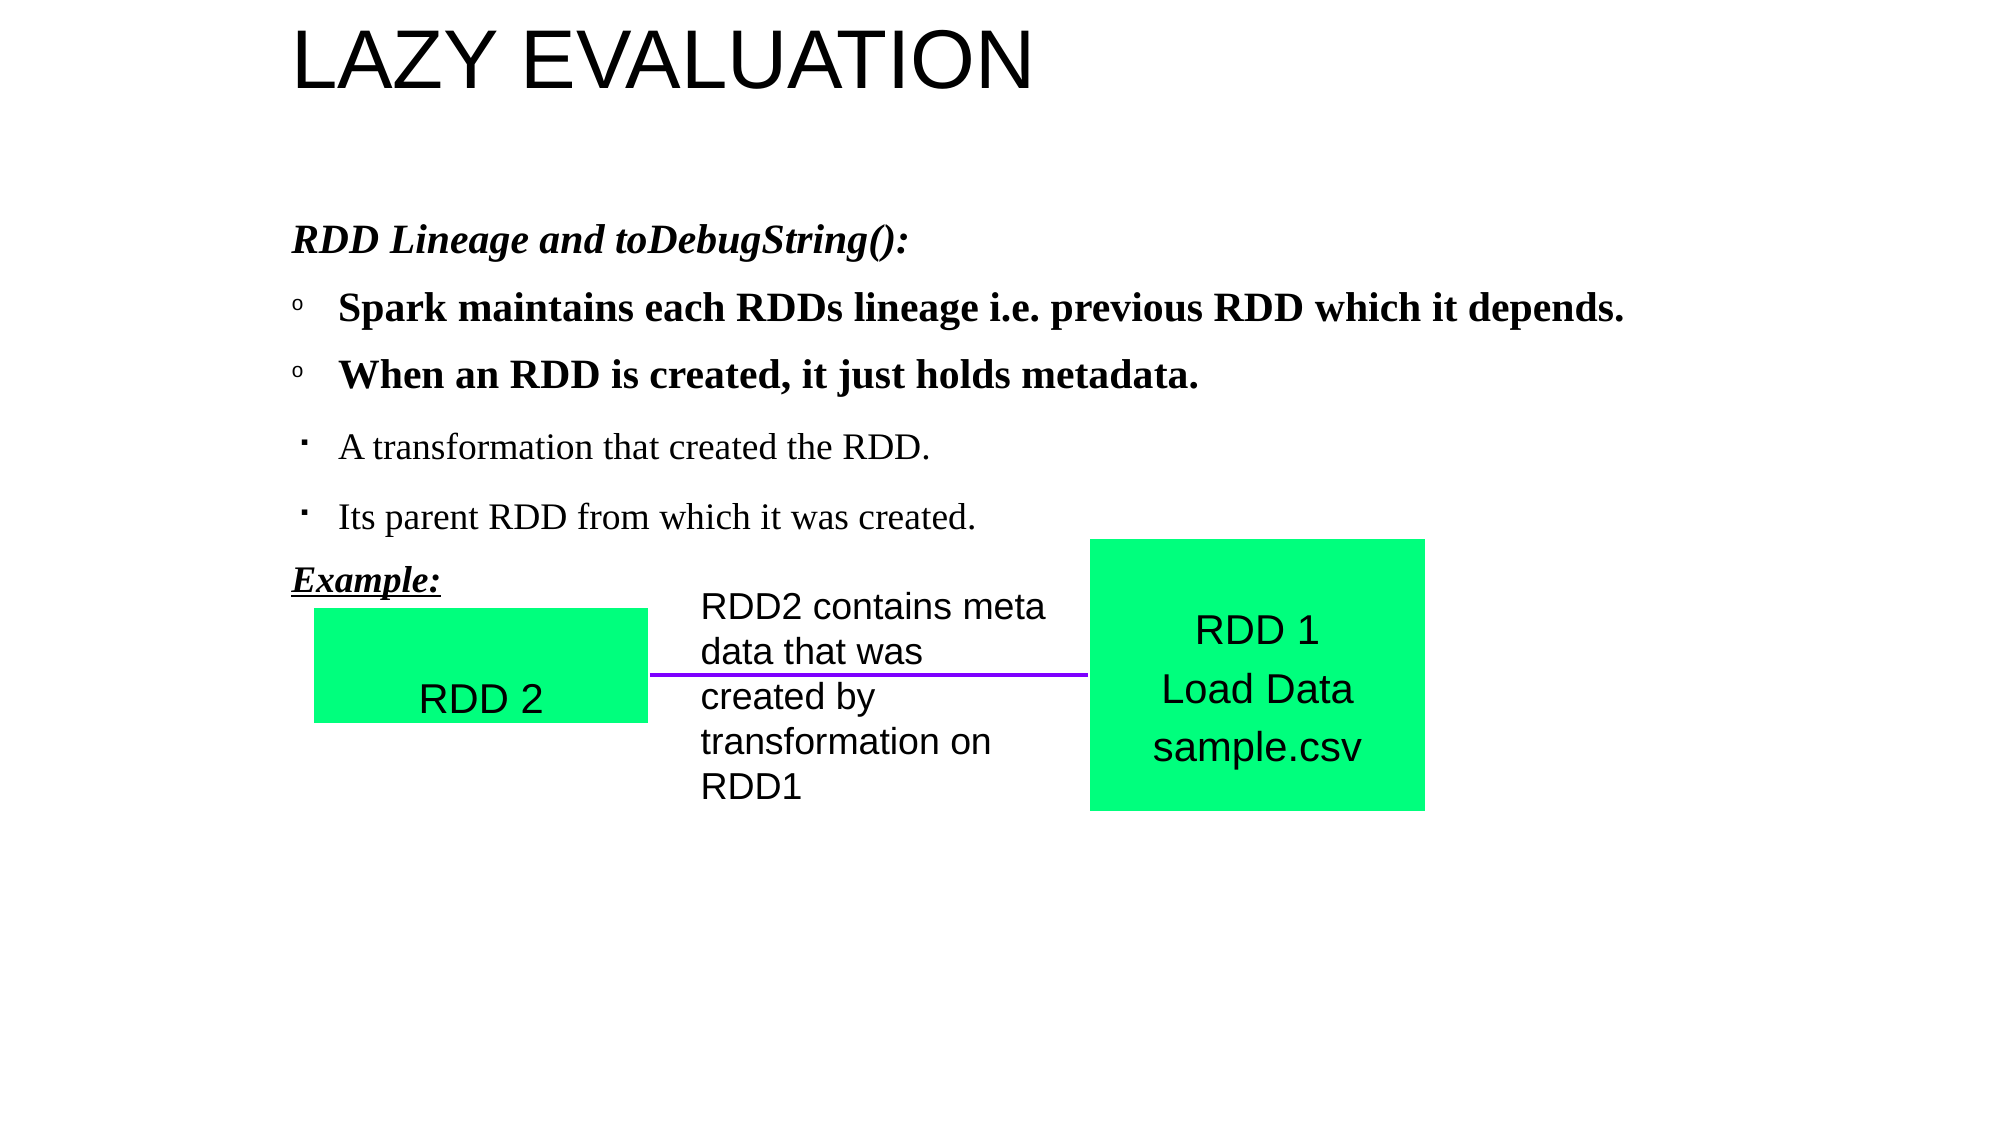

# Lazy Evaluation
RDD Lineage and toDebugString():
Spark maintains each RDDs lineage i.e. previous RDD which it depends.
When an RDD is created, it just holds metadata.
A transformation that created the RDD.
Its parent RDD from which it was created.
Example:

RDD 1
Load Data
sample.csv

RDD2 contains meta data that was created by transformation on RDD1

RDD 2